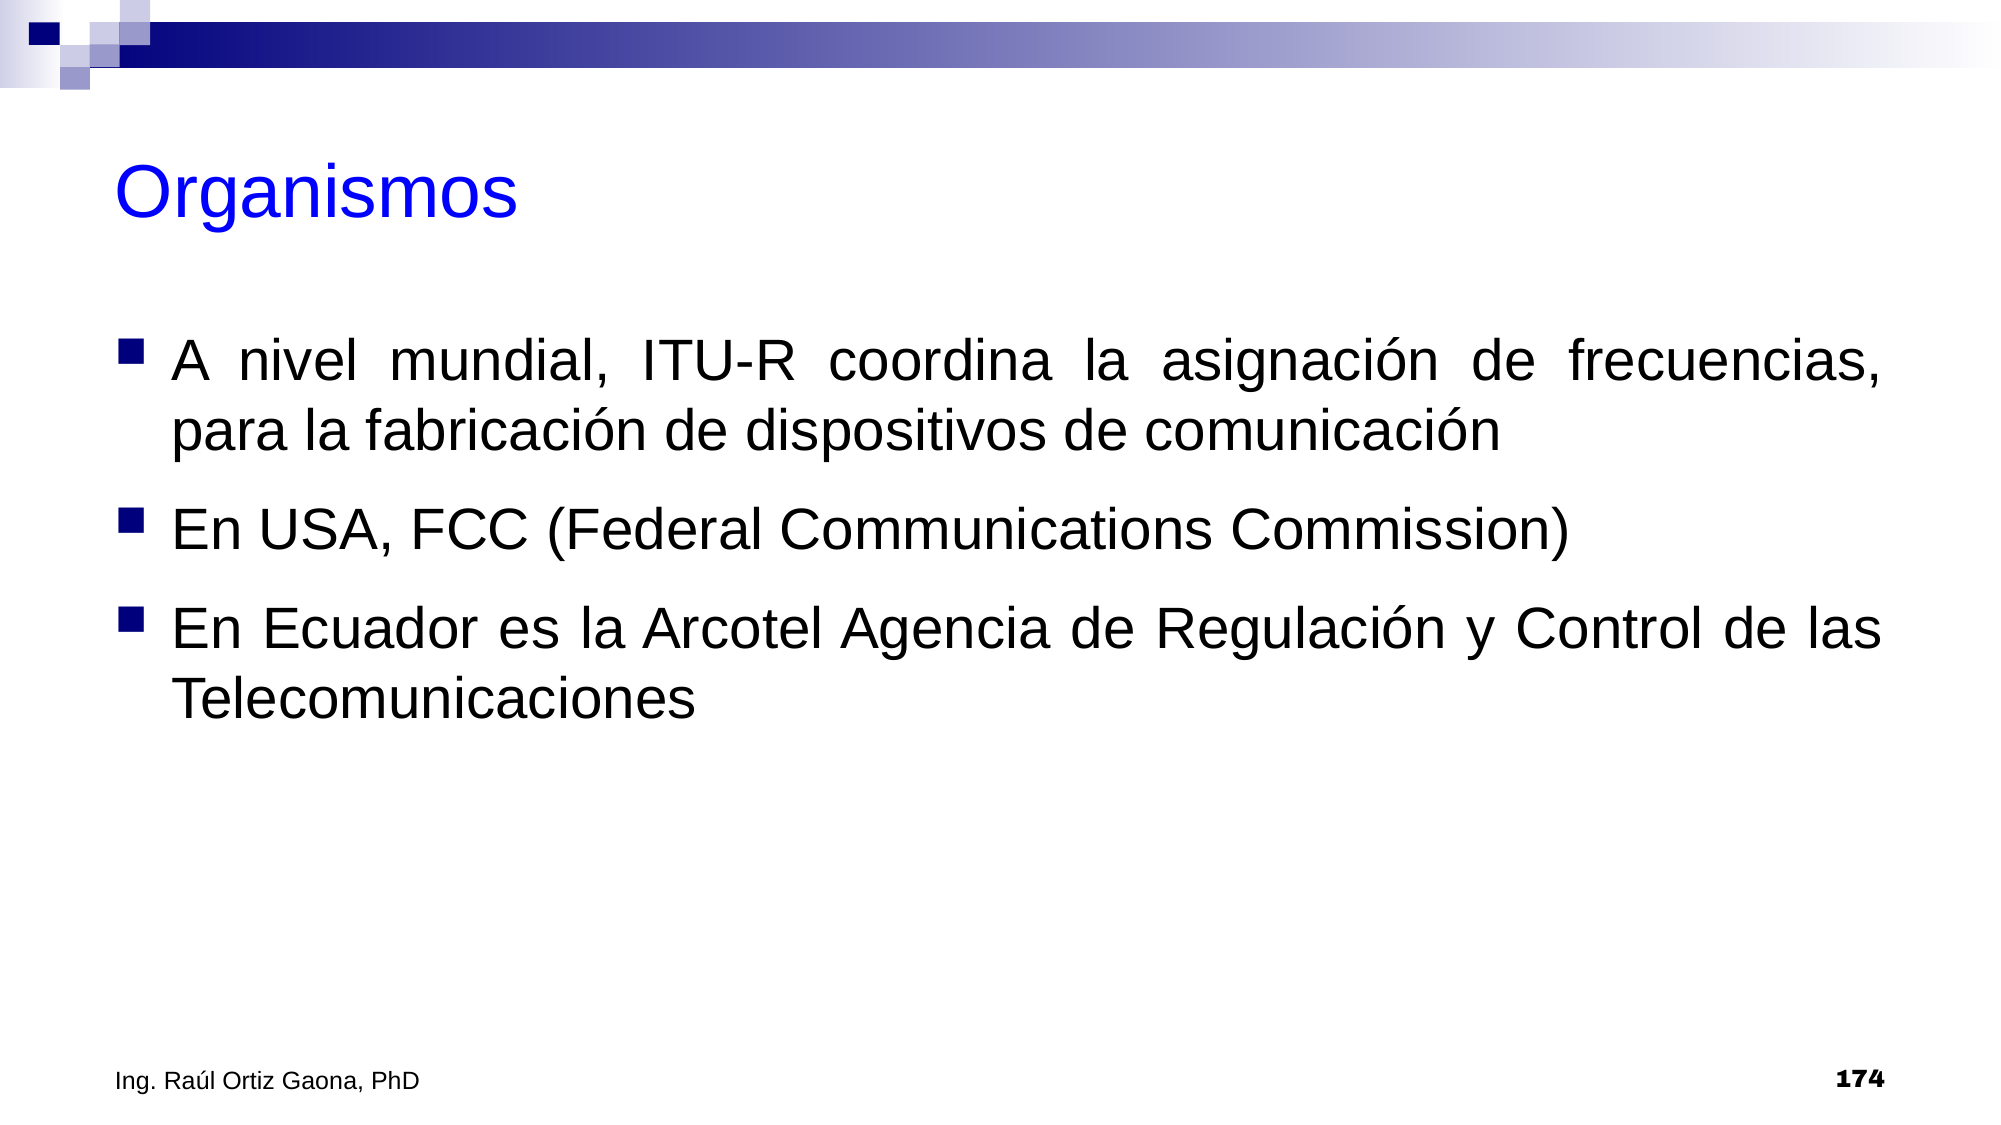

# Organismos
A nivel mundial, ITU-R coordina la asignación de frecuencias, para la fabricación de dispositivos de comunicación
En USA, FCC (Federal Communications Commission)
En Ecuador es la Arcotel Agencia de Regulación y Control de las Telecomunicaciones
Ing. Raúl Ortiz Gaona, PhD
174